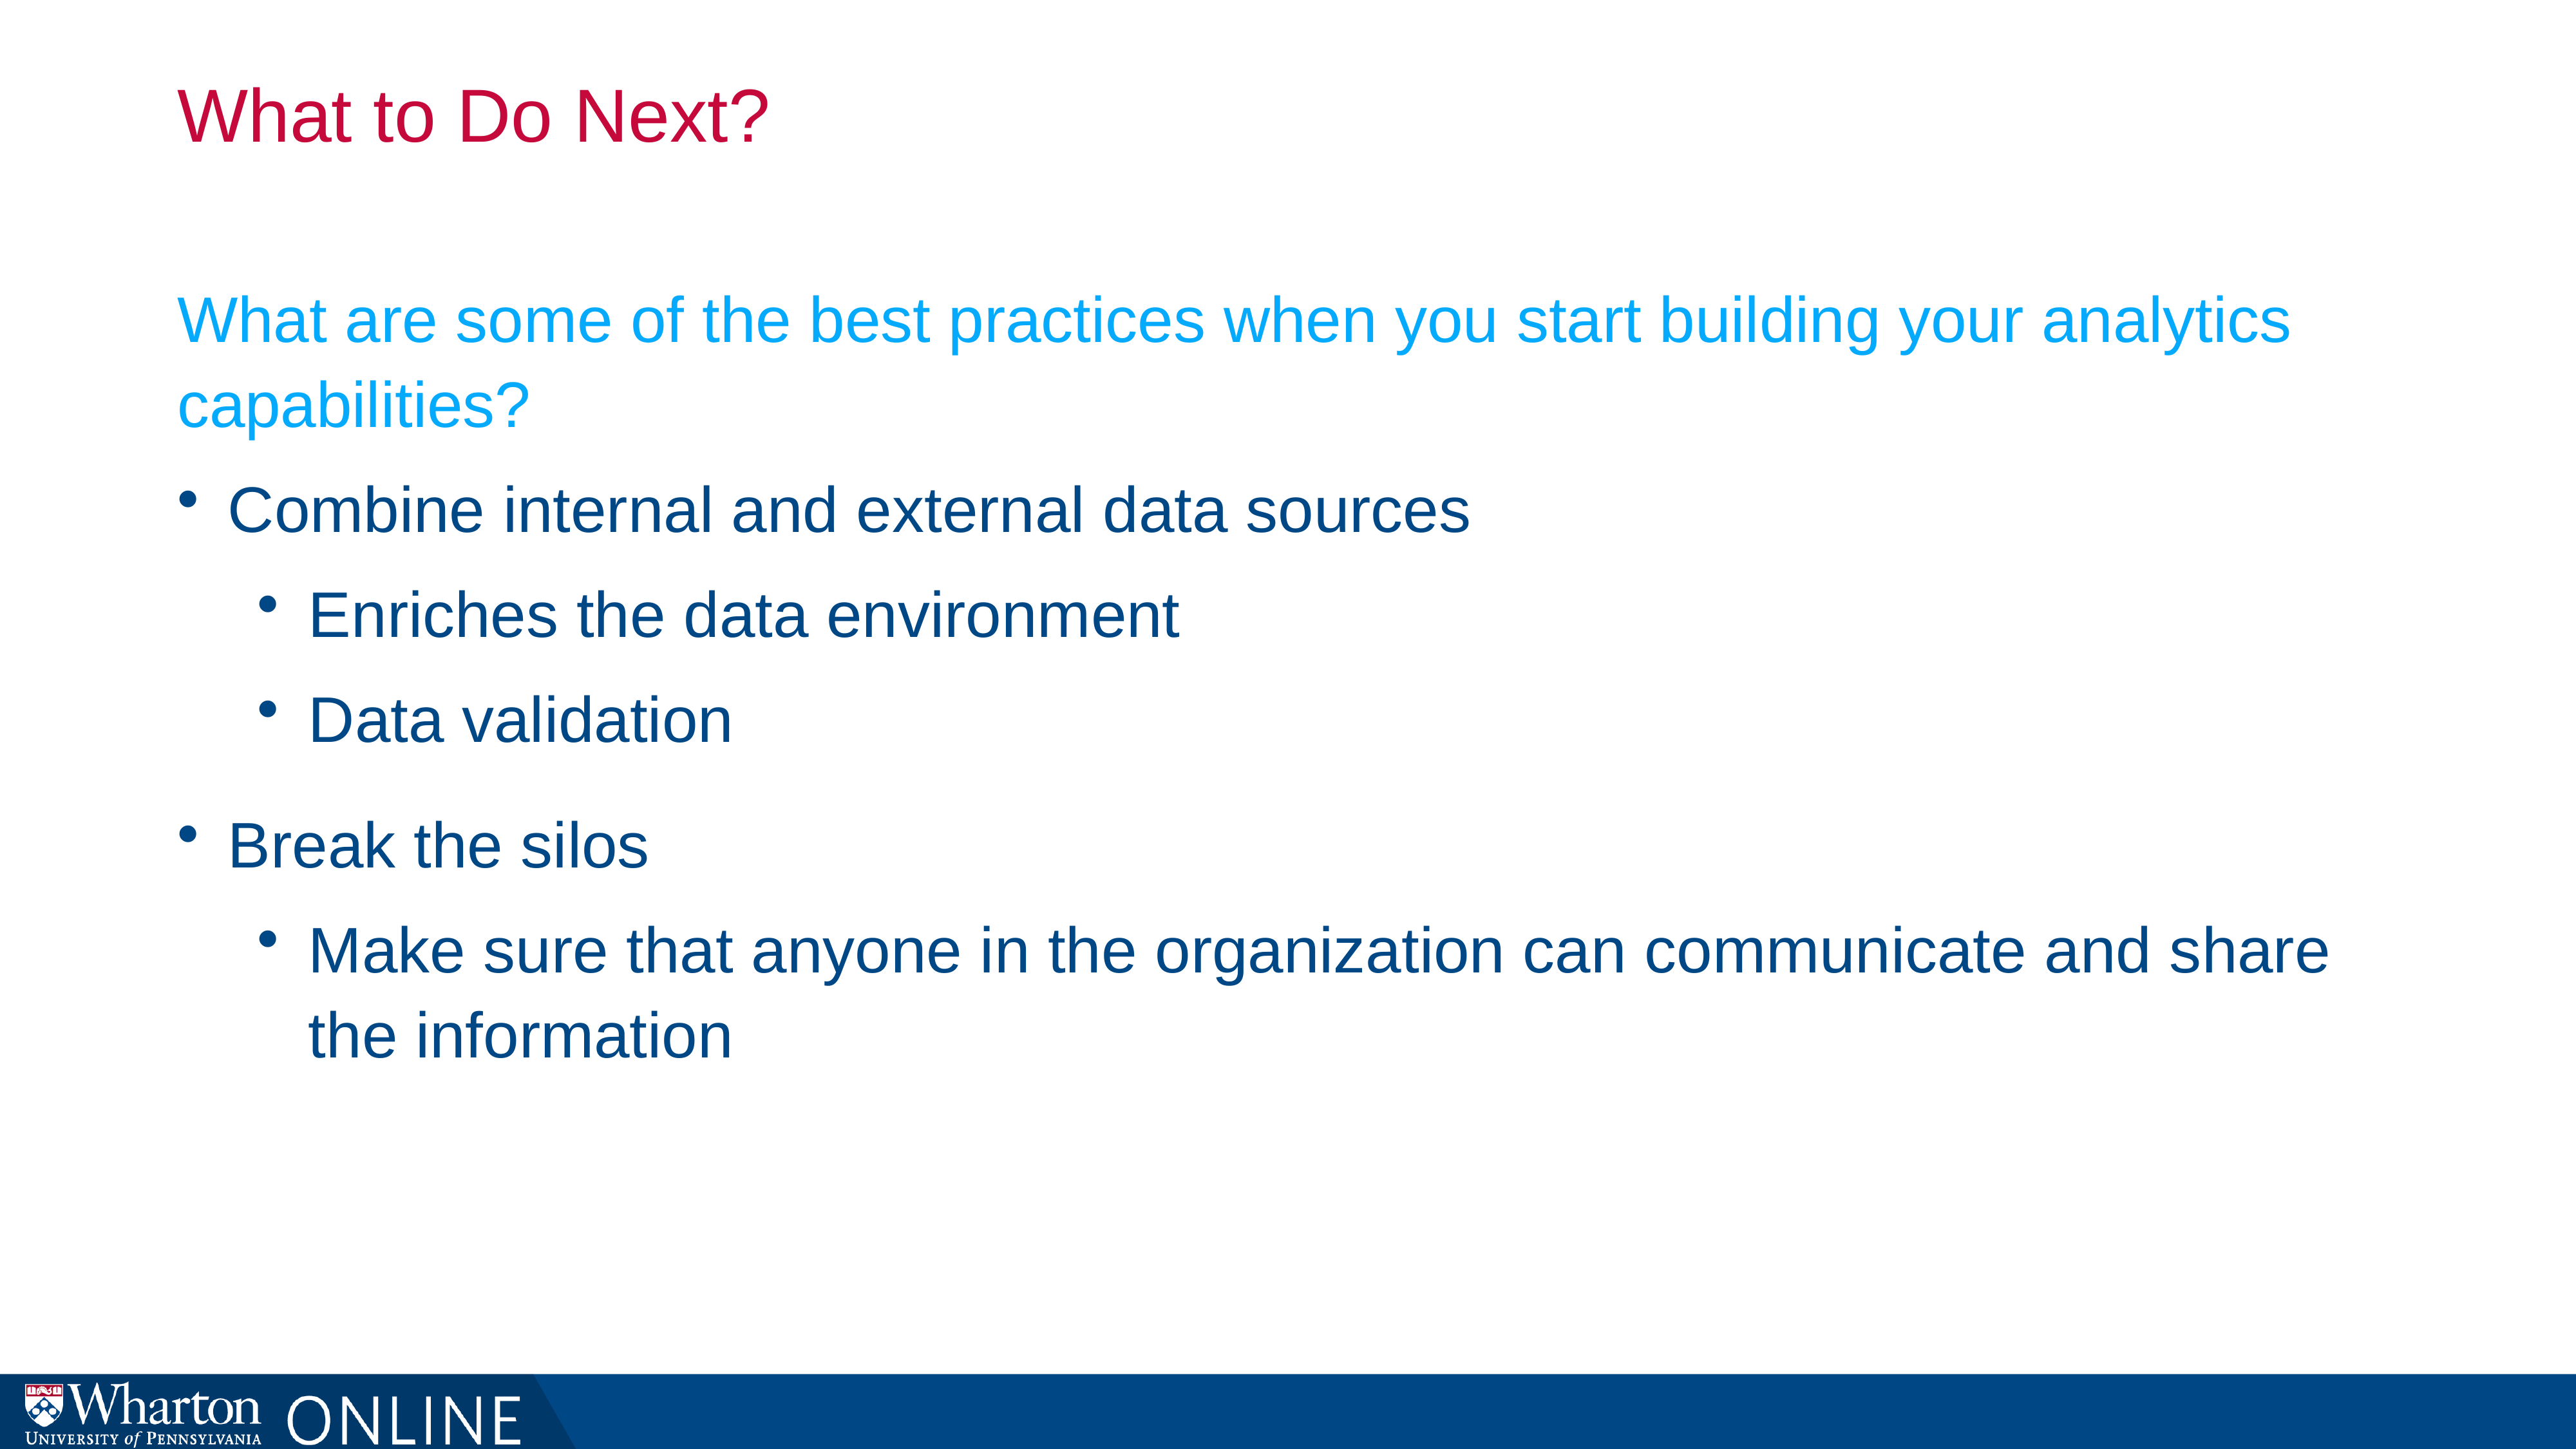

# What to Do Next?
What are some of the best practices when you start building your analytics capabilities?
Combine internal and external data sources
Enriches the data environment
Data validation
Break the silos
Make sure that anyone in the organization can communicate and share the information